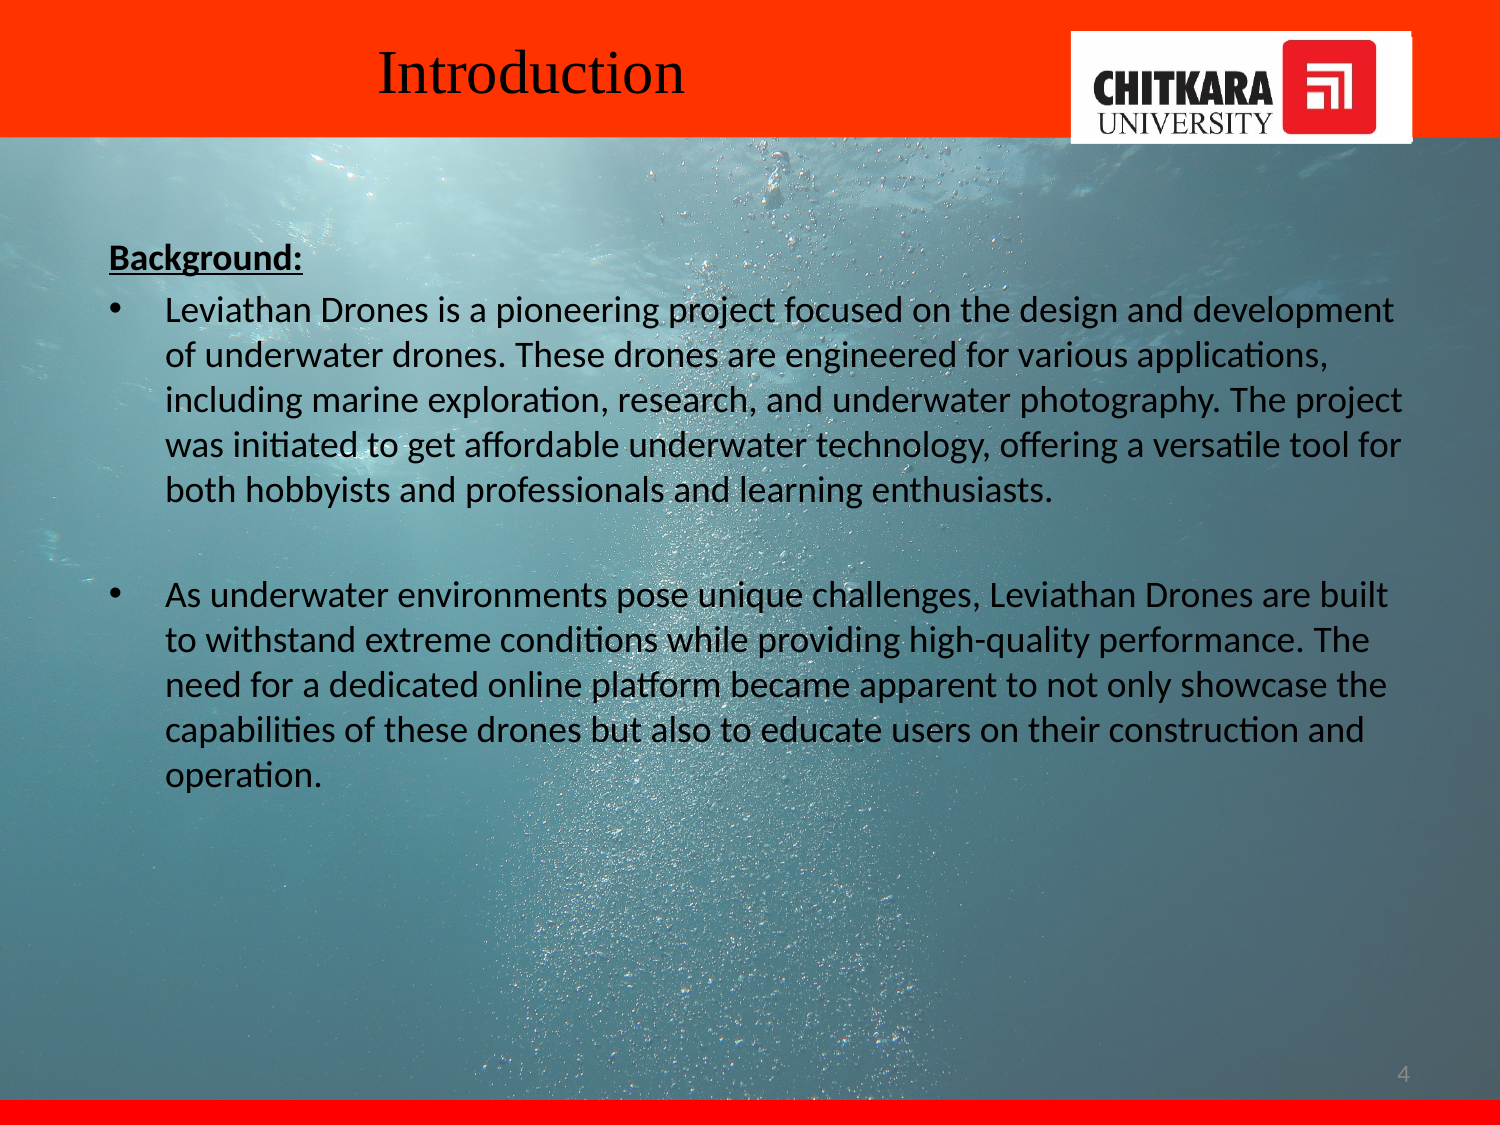

# Introduction
Background:
Leviathan Drones is a pioneering project focused on the design and development of underwater drones. These drones are engineered for various applications, including marine exploration, research, and underwater photography. The project was initiated to get affordable underwater technology, offering a versatile tool for both hobbyists and professionals and learning enthusiasts.

As underwater environments pose unique challenges, Leviathan Drones are built to withstand extreme conditions while providing high-quality performance. The need for a dedicated online platform became apparent to not only showcase the capabilities of these drones but also to educate users on their construction and operation.
4